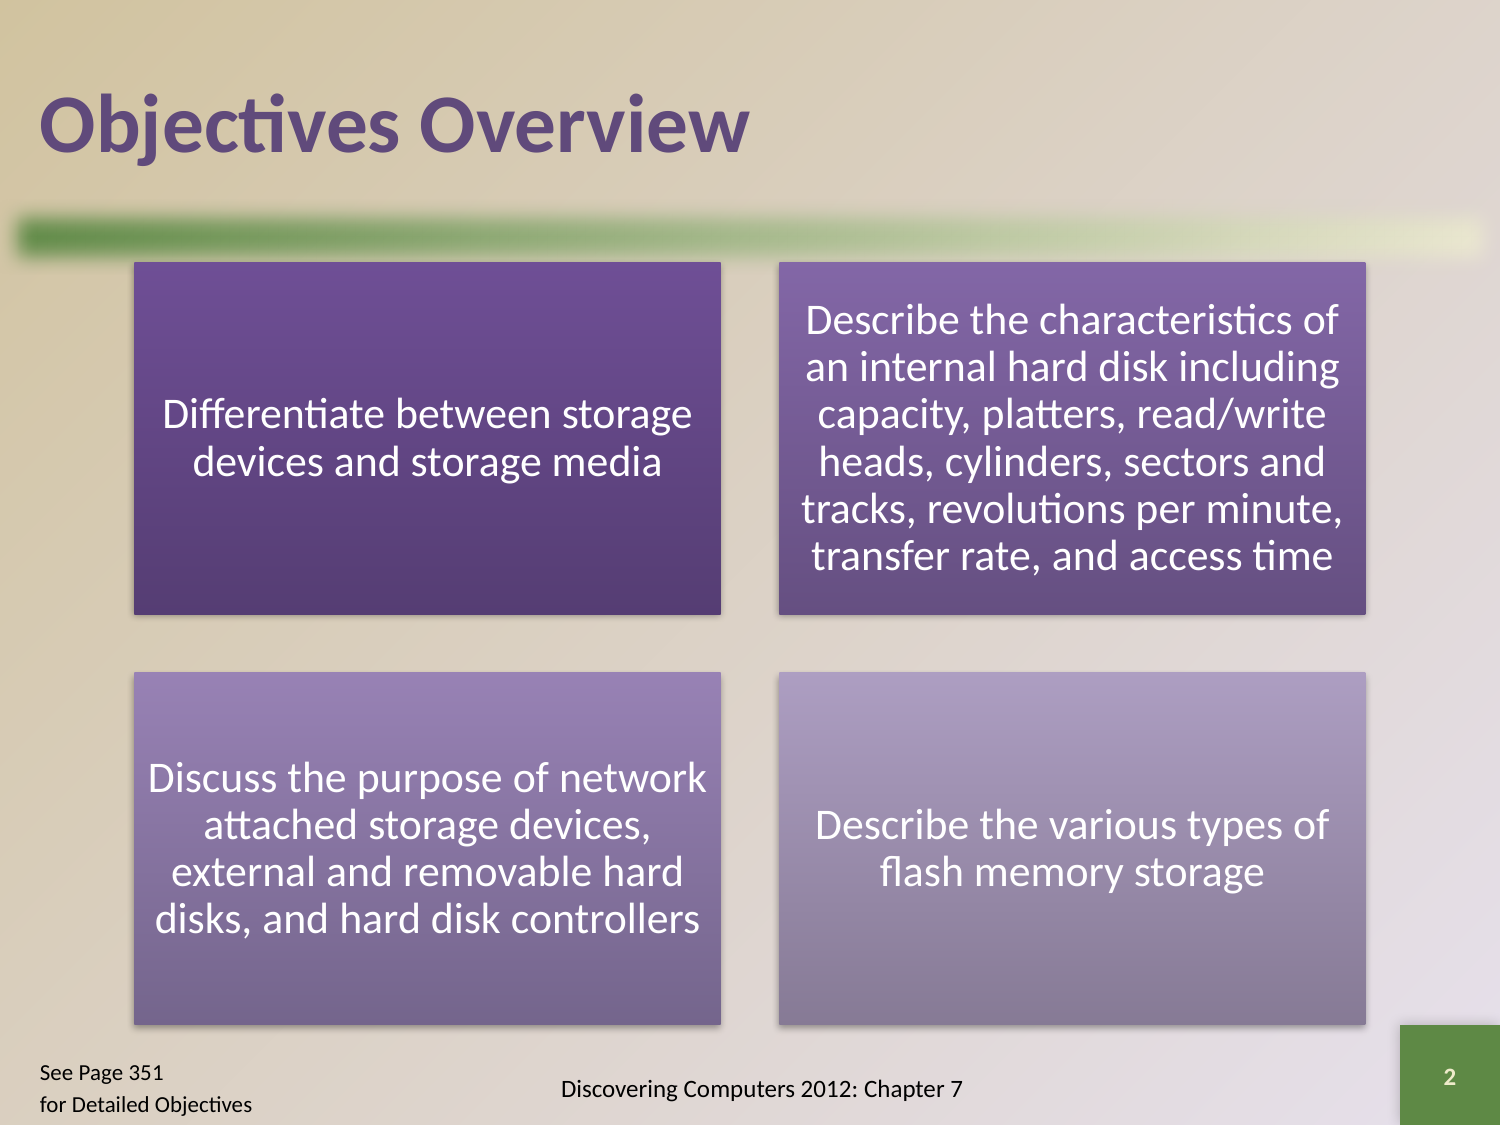

# Objectives Overview
Differentiate between storage devices and storage media
Describe the characteristics of an internal hard disk including capacity, platters, read/write heads, cylinders, sectors and tracks, revolutions per minute, transfer rate, and access time
Discuss the purpose of network attached storage devices, external and removable hard disks, and hard disk controllers
Describe the various types of flash memory storage
2
See Page 351
for Detailed Objectives
Discovering Computers 2012: Chapter 7